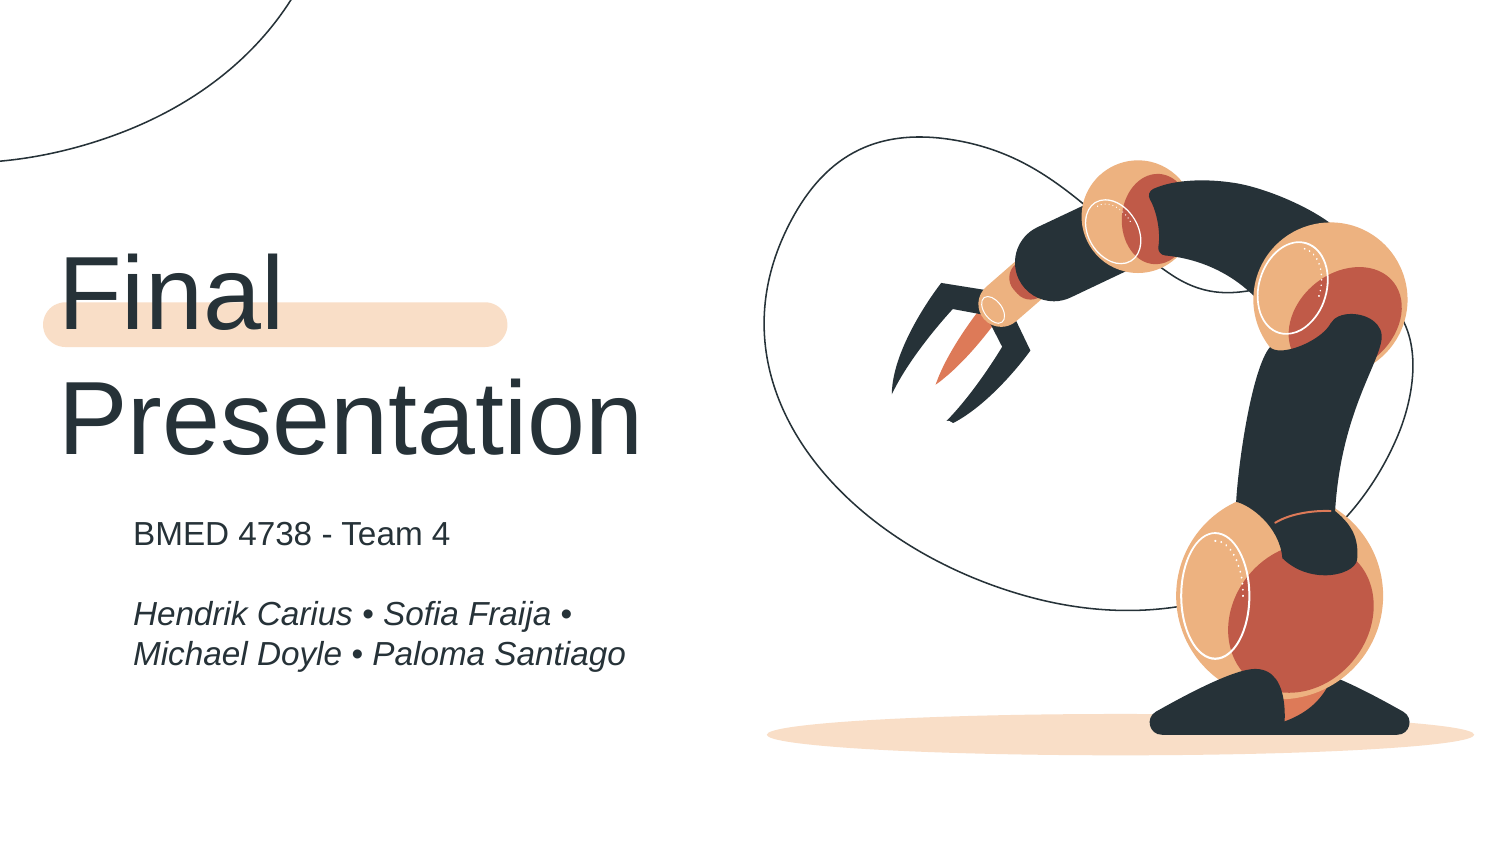

# Final Presentation

BMED 4738 - Team 4

Hendrik Carius • Sofia Fraija •
Michael Doyle • Paloma Santiago